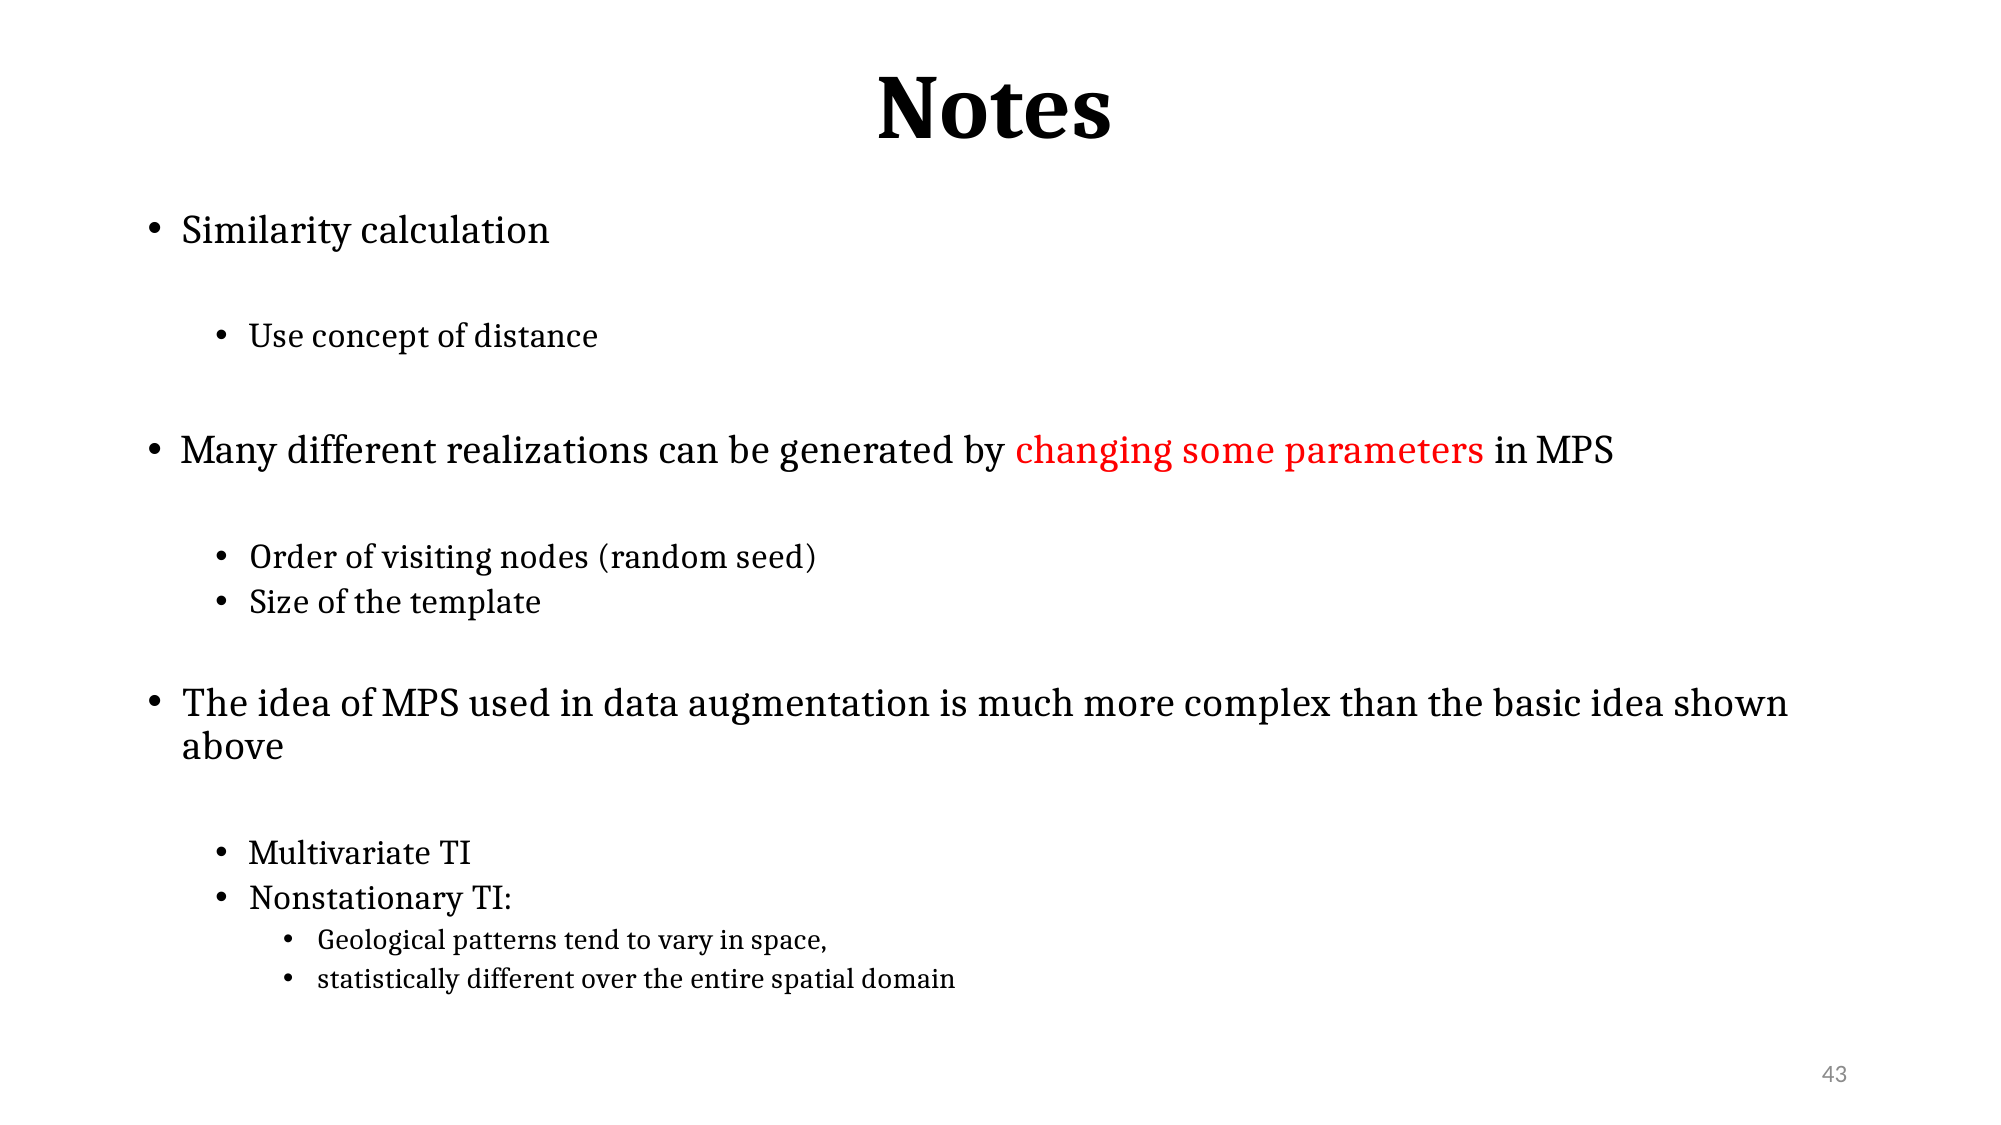

Notes
Similarity calculation

Use concept of distance

Many different realizations can be generated by changing some parameters in MPS

Order of visiting nodes (random seed)
Size of the template

The idea of MPS used in data augmentation is much more complex than the basic idea shown above

Multivariate TI
Nonstationary TI:
Geological patterns tend to vary in space,
statistically different over the entire spatial domain

43